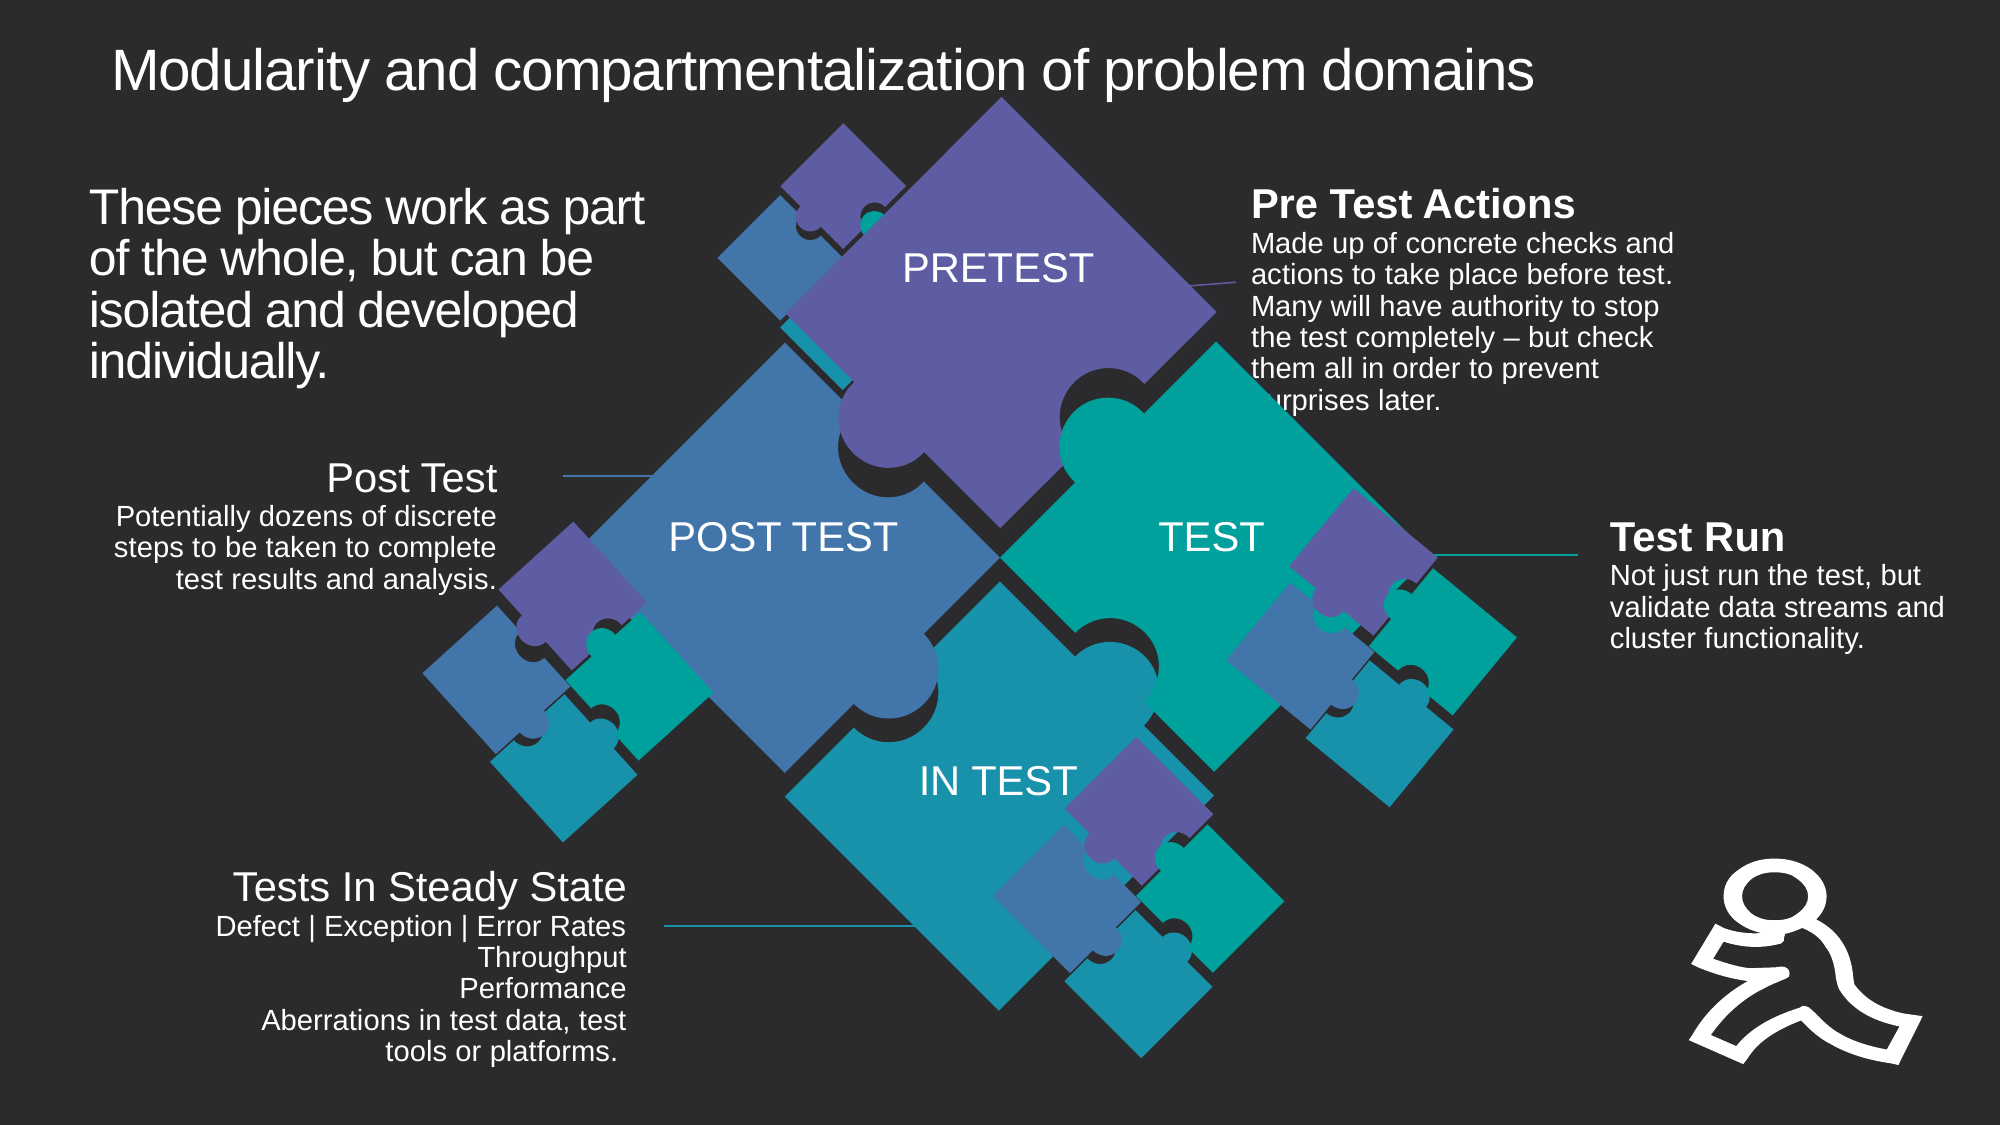

Modularity and compartmentalization of problem domains

These pieces work as part of the whole, but can be isolated and developed individually.
Pre Test Actions
Made up of concrete checks and actions to take place before test. Many will have authority to stop the test completely – but check them all in order to prevent surprises later.

PRETEST

POST TEST
TEST

IN TEST
Post Test
Potentially dozens of discrete steps to be taken to complete test results and analysis.
Test Run
Not just run the test, but validate data streams and cluster functionality.

Tests In Steady State
Defect | Exception | Error Rates
Throughput
Performance
Aberrations in test data, test tools or platforms.